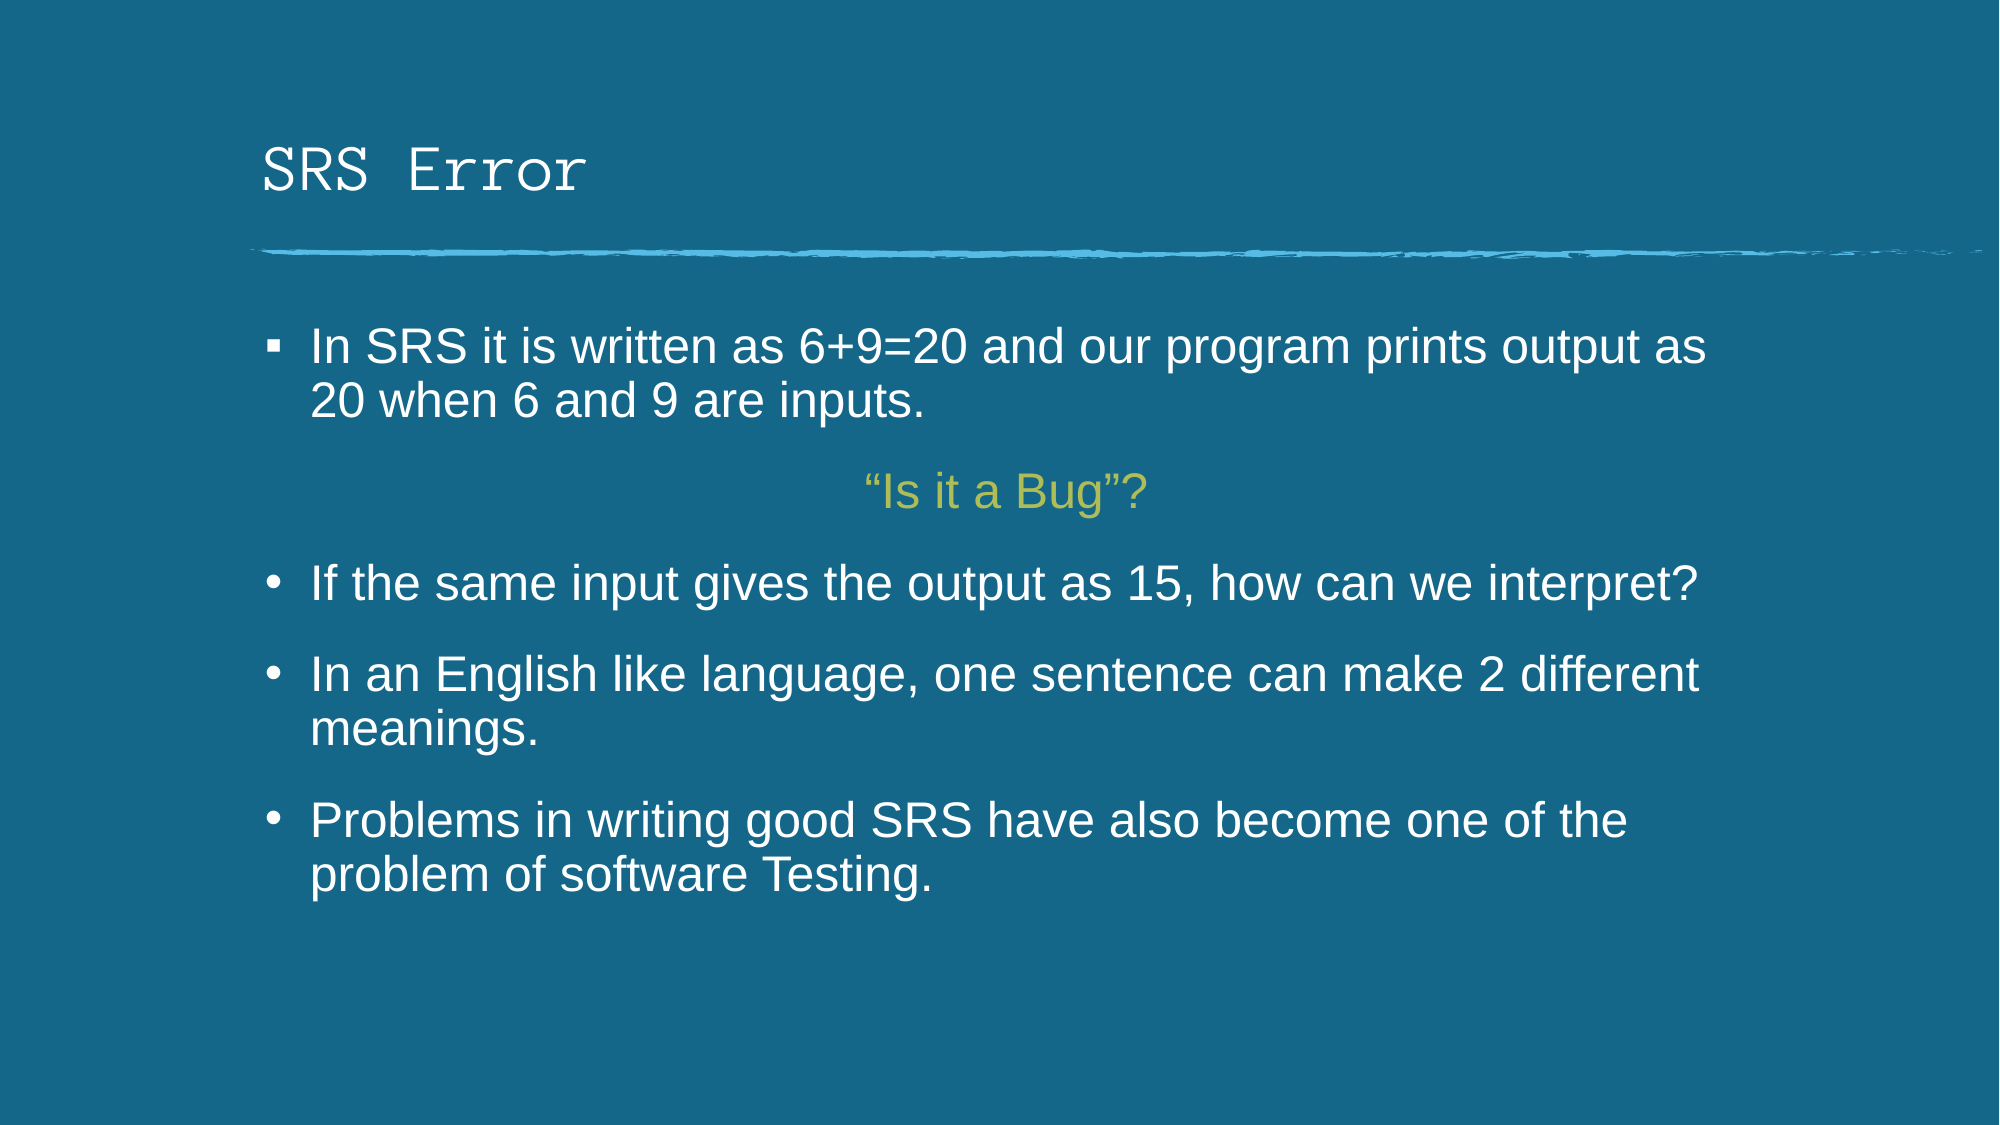

# SRS Error
In SRS it is written as 6+9=20 and our program prints output as 20 when 6 and 9 are inputs.
“Is it a Bug”?
If the same input gives the output as 15, how can we interpret?
In an English like language, one sentence can make 2 different meanings.
Problems in writing good SRS have also become one of the problem of software Testing.